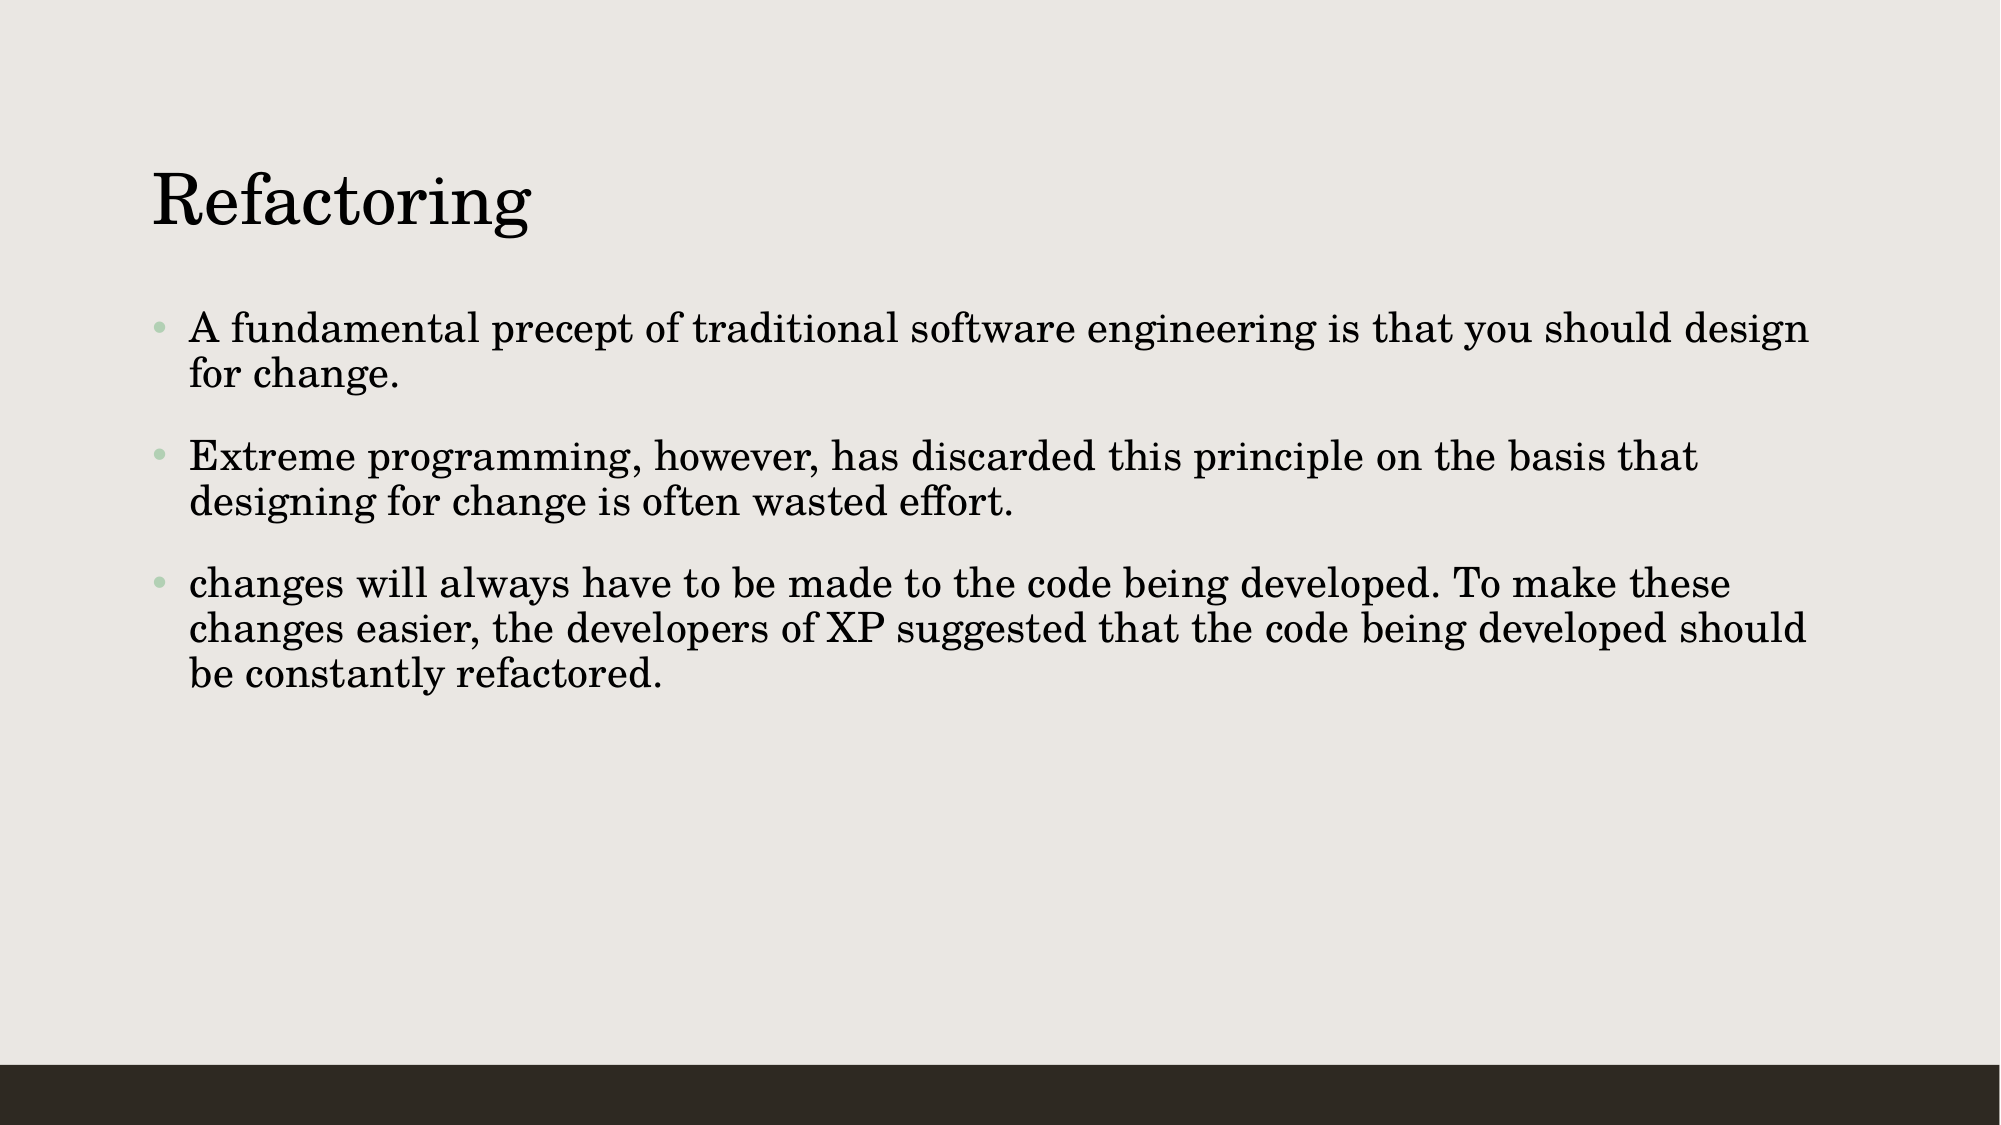

# Refactoring
A fundamental precept of traditional software engineering is that you should design for change.
Extreme programming, however, has discarded this principle on the basis that designing for change is often wasted effort.
changes will always have to be made to the code being developed. To make these changes easier, the developers of XP suggested that the code being developed should be constantly refactored.